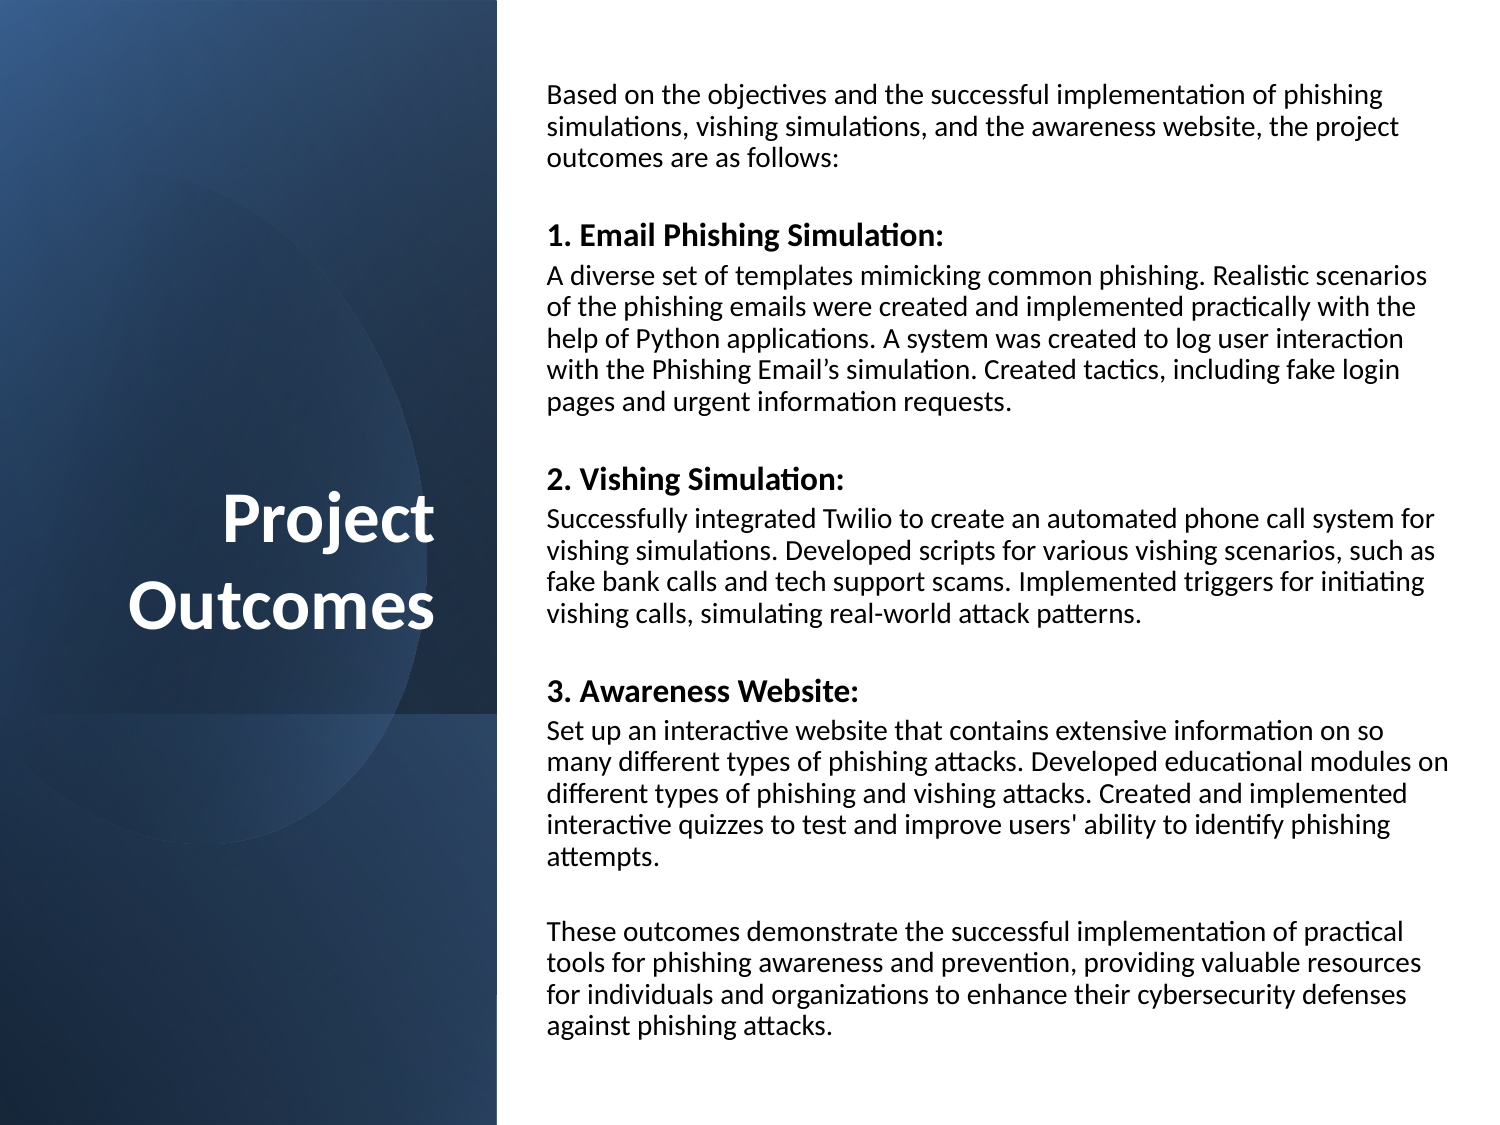

Based on the objectives and the successful implementation of phishing simulations, vishing simulations, and the awareness website, the project outcomes are as follows:

1. Email Phishing Simulation:
A diverse set of templates mimicking common phishing. Realistic scenarios of the phishing emails were created and implemented practically with the help of Python applications. A system was created to log user interaction with the Phishing Email’s simulation. Created tactics, including fake login pages and urgent information requests.

2. Vishing Simulation:
Successfully integrated Twilio to create an automated phone call system for vishing simulations. Developed scripts for various vishing scenarios, such as fake bank calls and tech support scams. Implemented triggers for initiating vishing calls, simulating real-world attack patterns.

3. Awareness Website:
Set up an interactive website that contains extensive information on so many different types of phishing attacks. Developed educational modules on different types of phishing and vishing attacks. Created and implemented interactive quizzes to test and improve users' ability to identify phishing attempts.

These outcomes demonstrate the successful implementation of practical tools for phishing awareness and prevention, providing valuable resources for individuals and organizations to enhance their cybersecurity defenses against phishing attacks.
# Project Outcomes